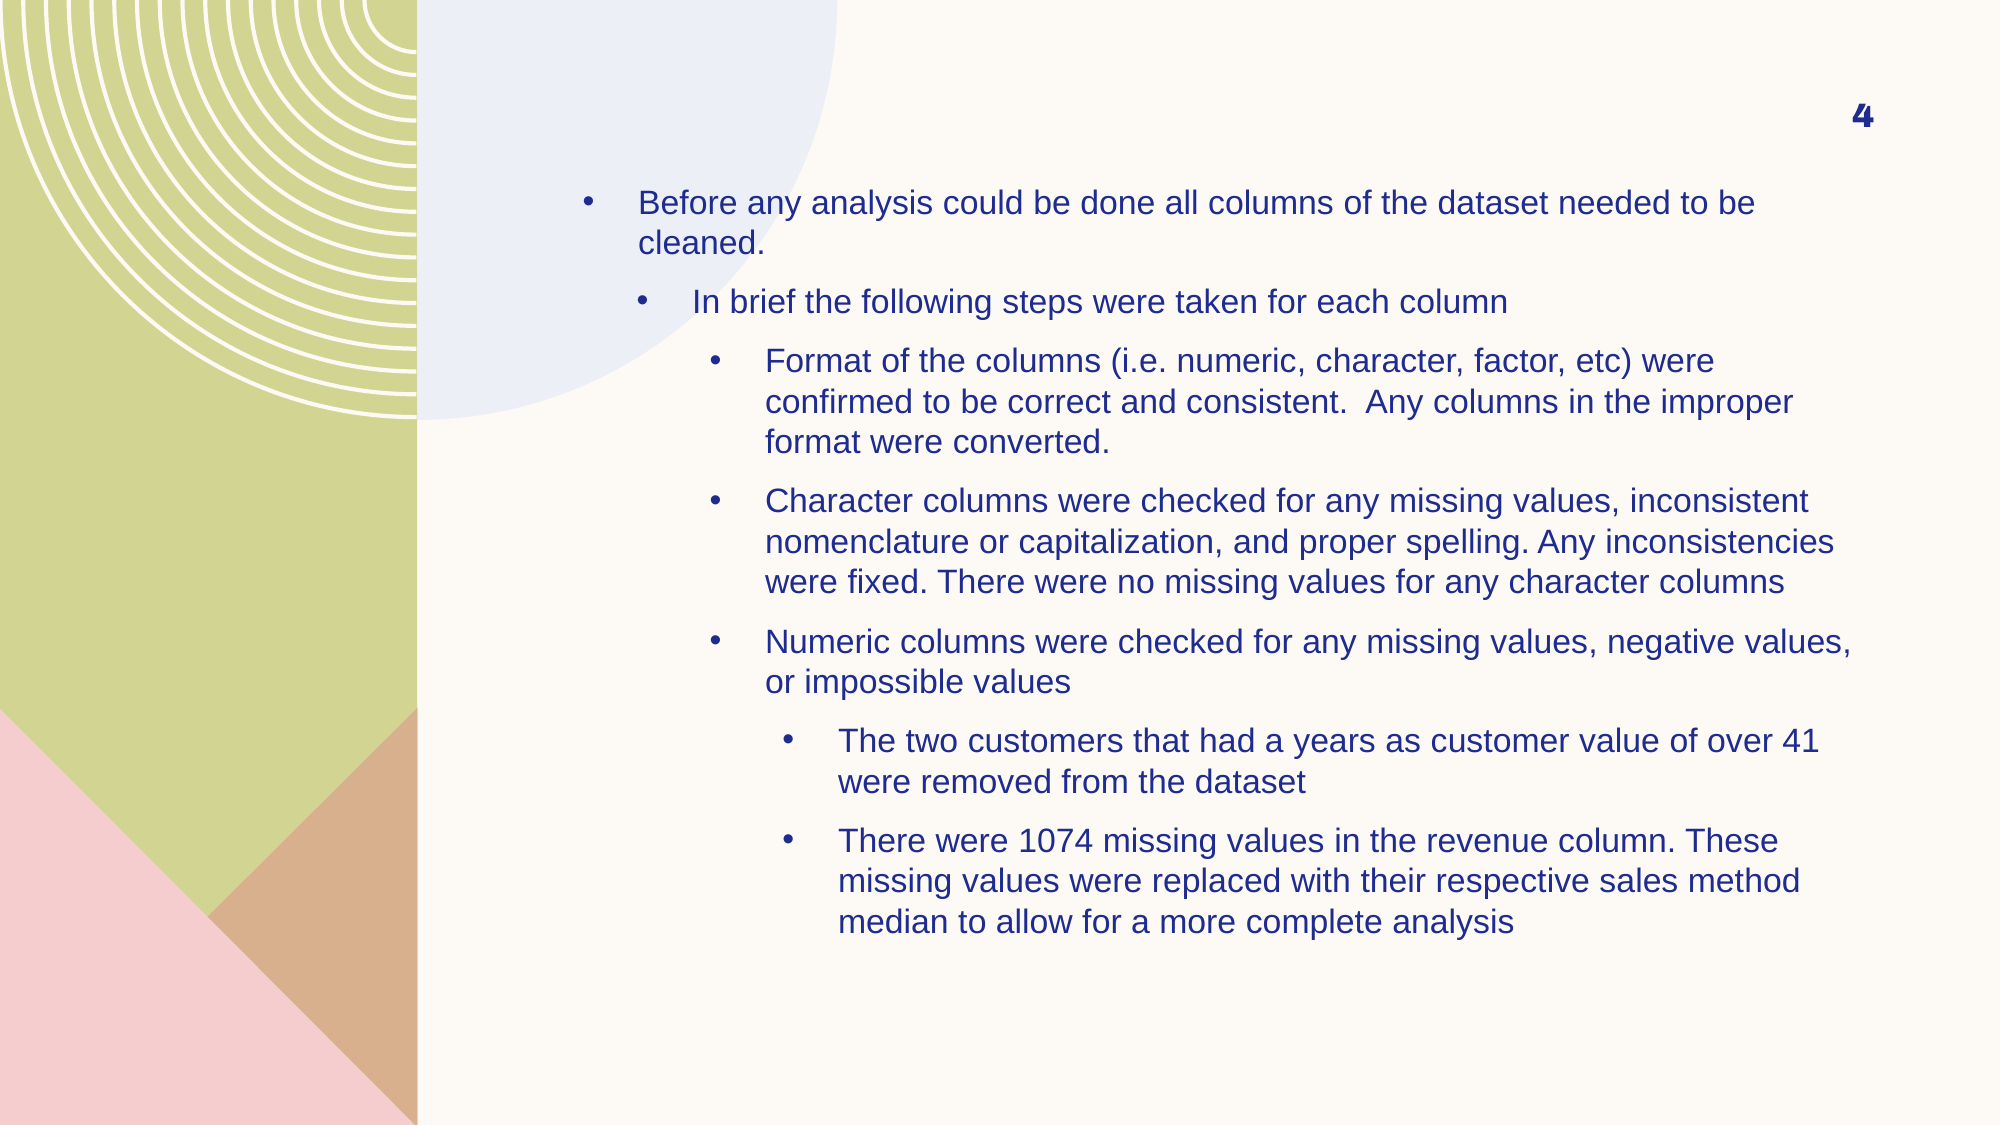

4
Before any analysis could be done all columns of the dataset needed to be cleaned.
In brief the following steps were taken for each column
Format of the columns (i.e. numeric, character, factor, etc) were confirmed to be correct and consistent.  Any columns in the improper format were converted.
Character columns were checked for any missing values, inconsistent nomenclature or capitalization, and proper spelling. Any inconsistencies were fixed. There were no missing values for any character columns
Numeric columns were checked for any missing values, negative values, or impossible values
The two customers that had a years as customer value of over 41 were removed from the dataset
There were 1074 missing values in the revenue column. These missing values were replaced with their respective sales method median to allow for a more complete analysis